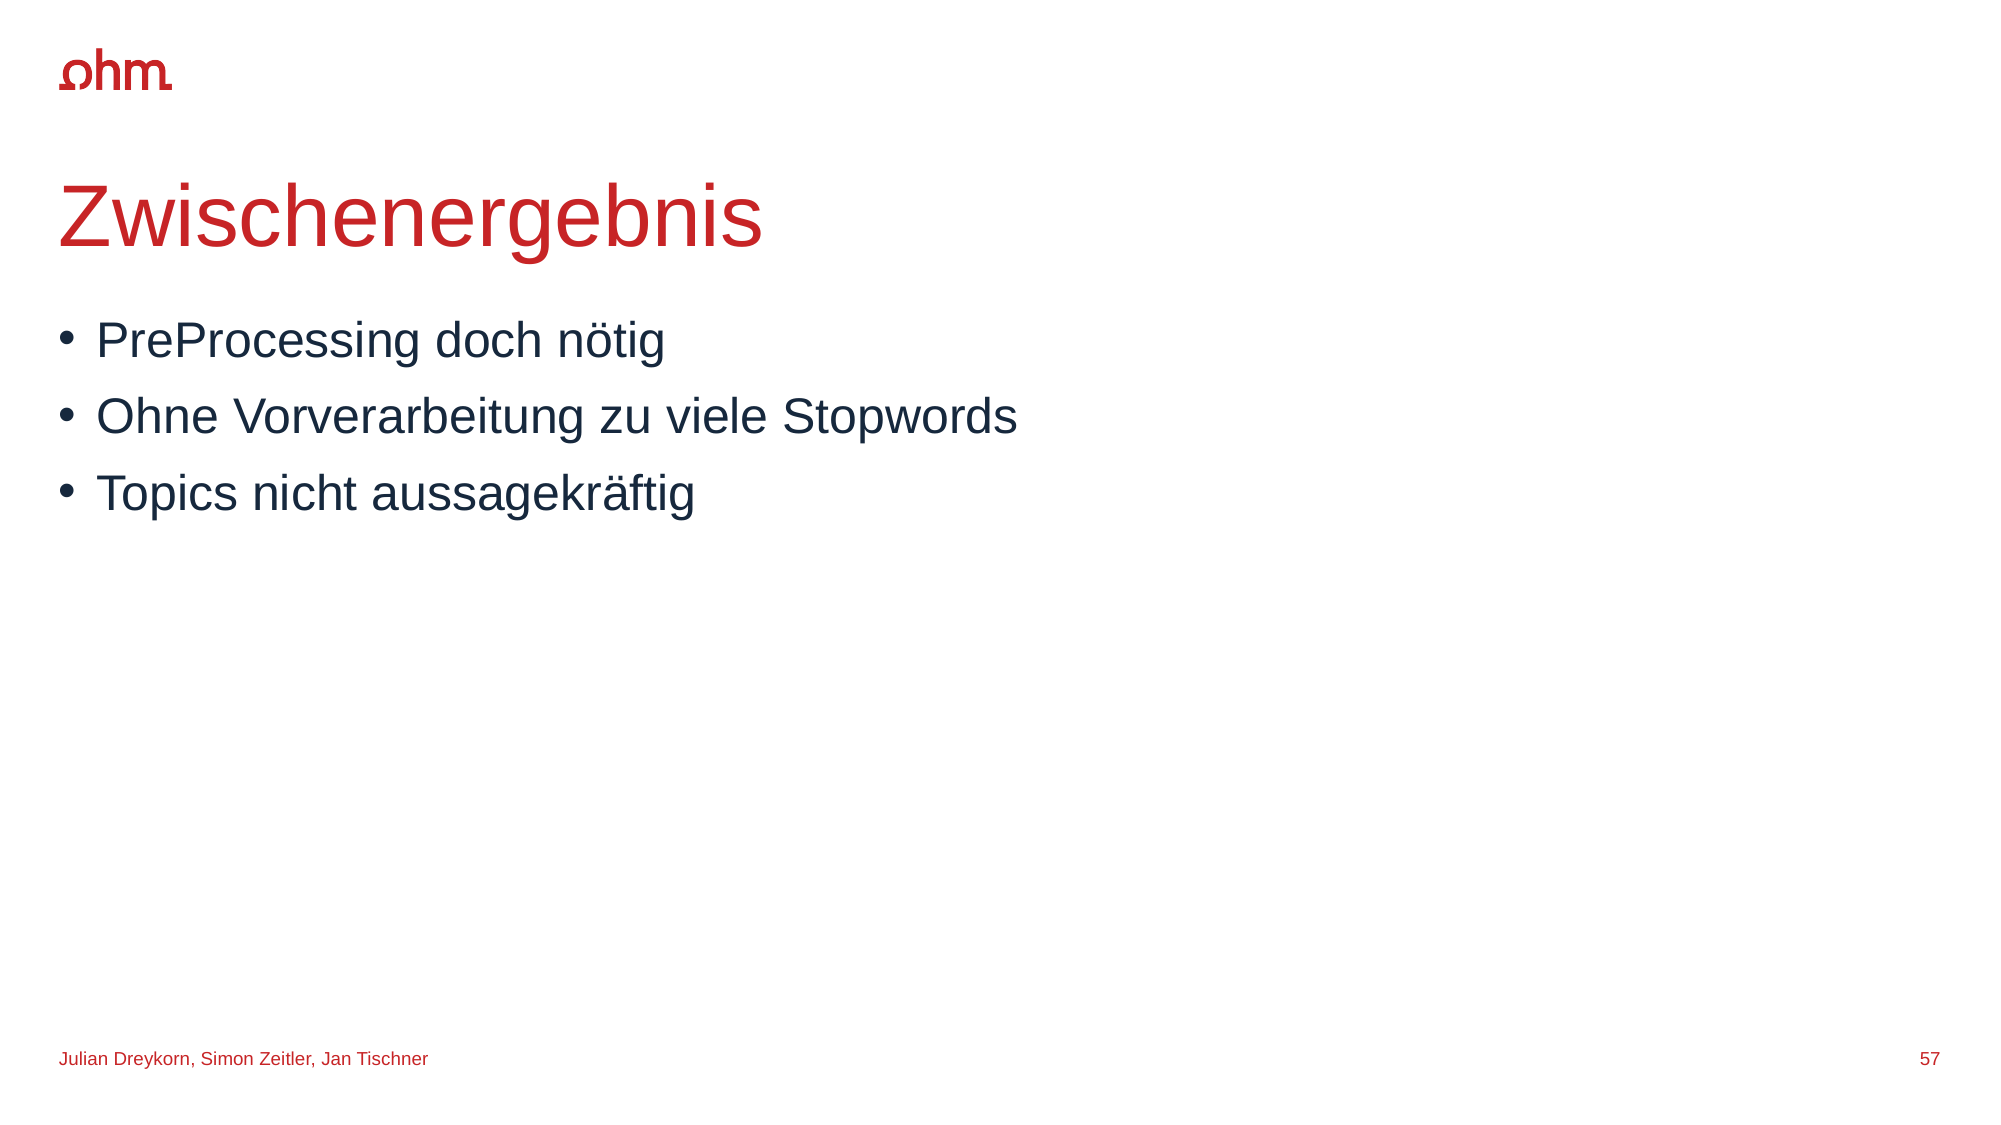

# Zwischenergebnis
PreProcessing doch nötig
Ohne Vorverarbeitung zu viele Stopwords
Topics nicht aussagekräftig
Julian Dreykorn, Simon Zeitler, Jan Tischner
57